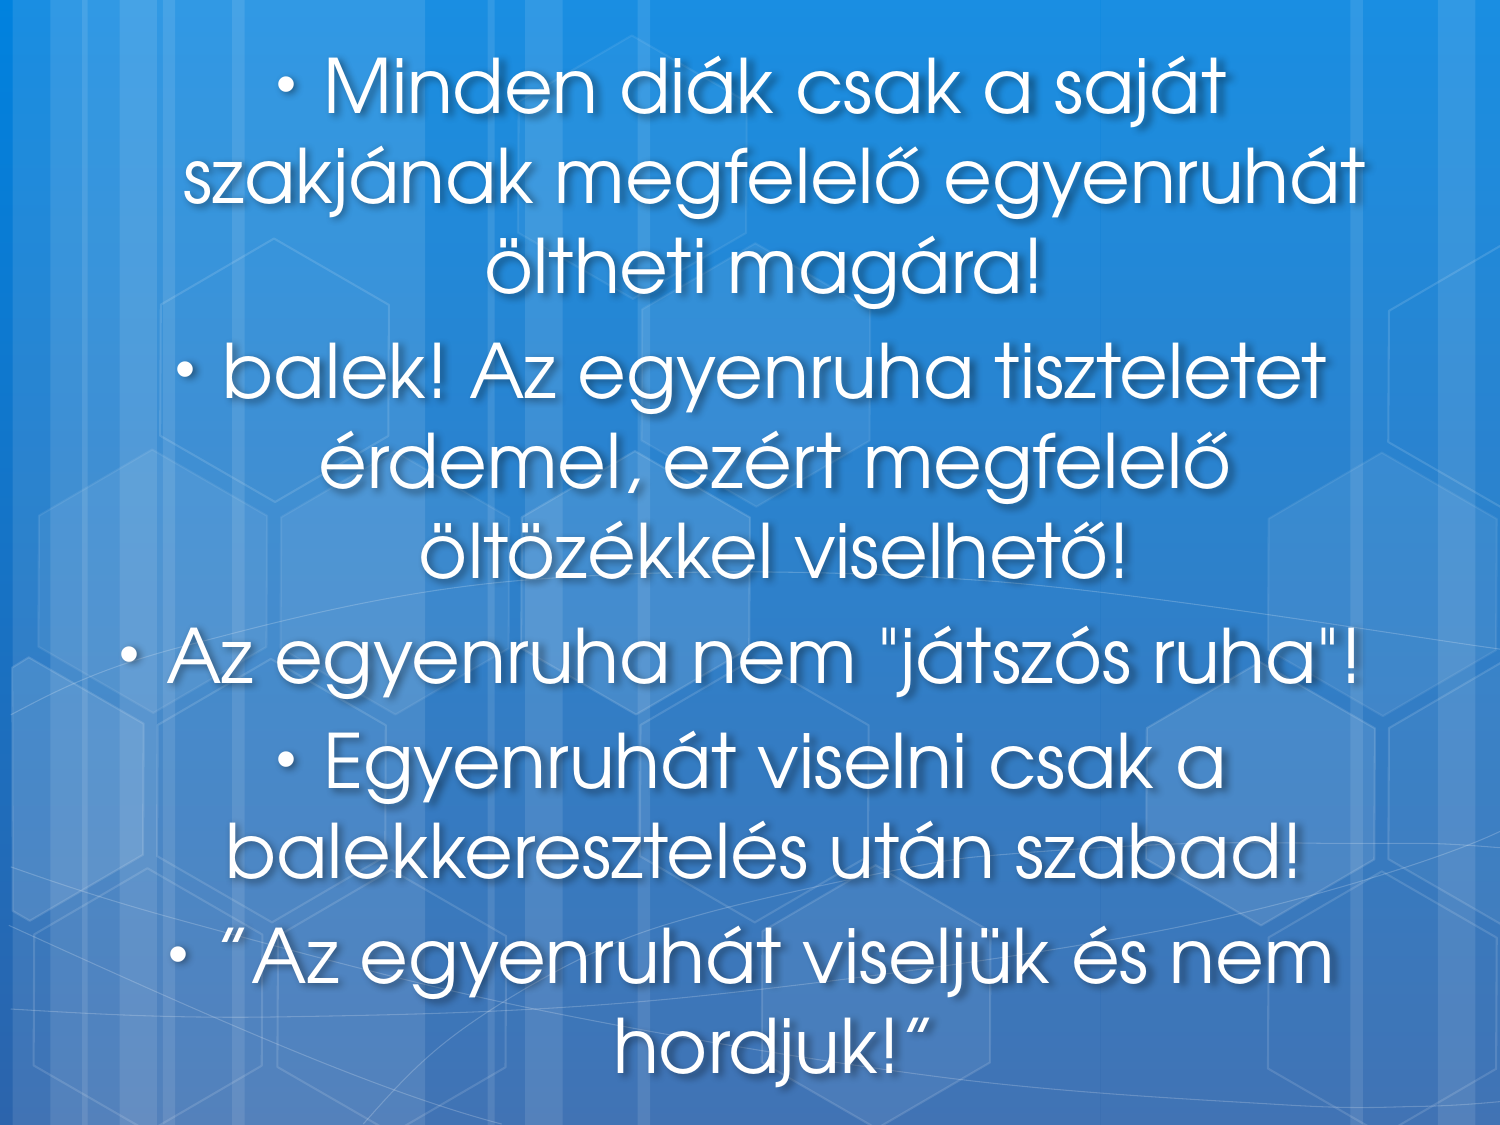

Minden diák csak a saját szakjának megfelelő egyenruhát öltheti magára!
balek! Az egyenruha tiszteletet érdemel, ezért megfelelő öltözékkel viselhető!
Az egyenruha nem "játszós ruha"!
Egyenruhát viselni csak a balekkeresztelés után szabad!
”Az egyenruhát viseljük és nem hordjuk!”